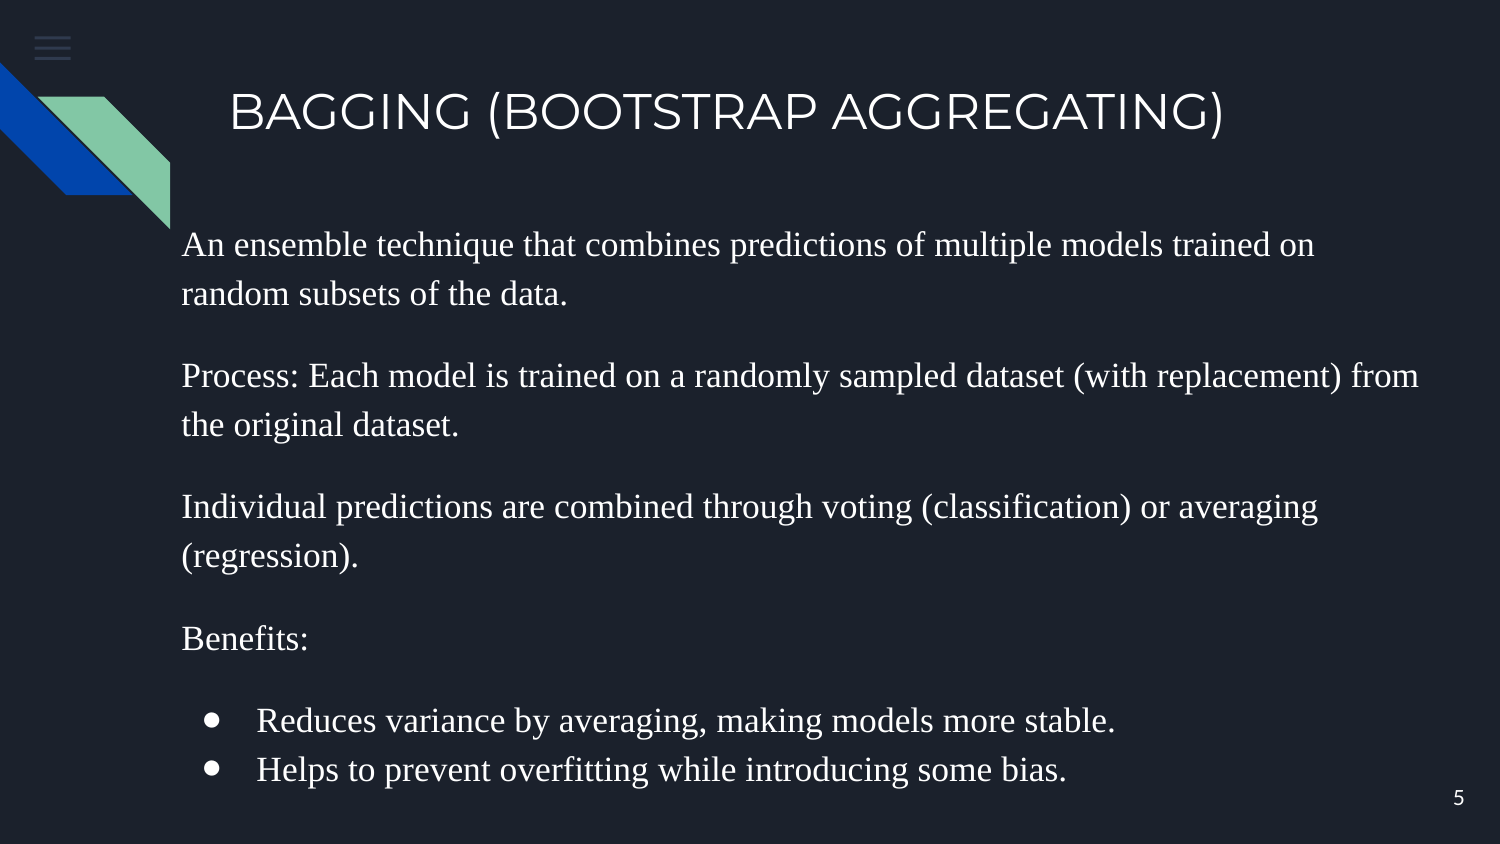

# BAGGING (BOOTSTRAP AGGREGATING)
An ensemble technique that combines predictions of multiple models trained on random subsets of the data.
Process: Each model is trained on a randomly sampled dataset (with replacement) from the original dataset.
Individual predictions are combined through voting (classification) or averaging (regression).
Benefits:
Reduces variance by averaging, making models more stable.
Helps to prevent overfitting while introducing some bias.

5